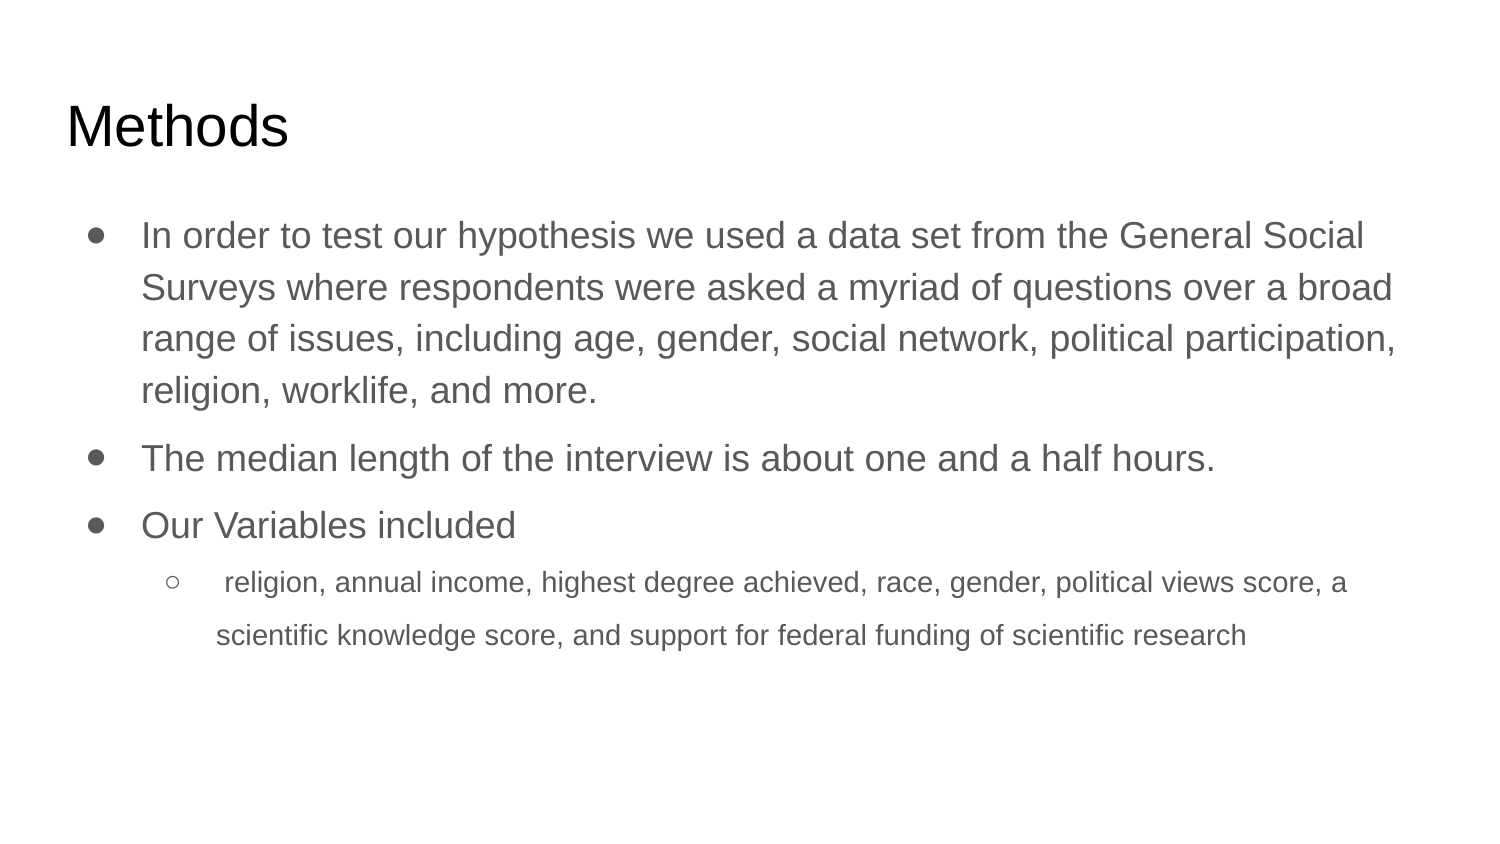

# Methods
In order to test our hypothesis we used a data set from the General Social Surveys where respondents were asked a myriad of questions over a broad range of issues, including age, gender, social network, political participation, religion, worklife, and more.
The median length of the interview is about one and a half hours.
Our Variables included
 religion, annual income, highest degree achieved, race, gender, political views score, a scientific knowledge score, and support for federal funding of scientific research